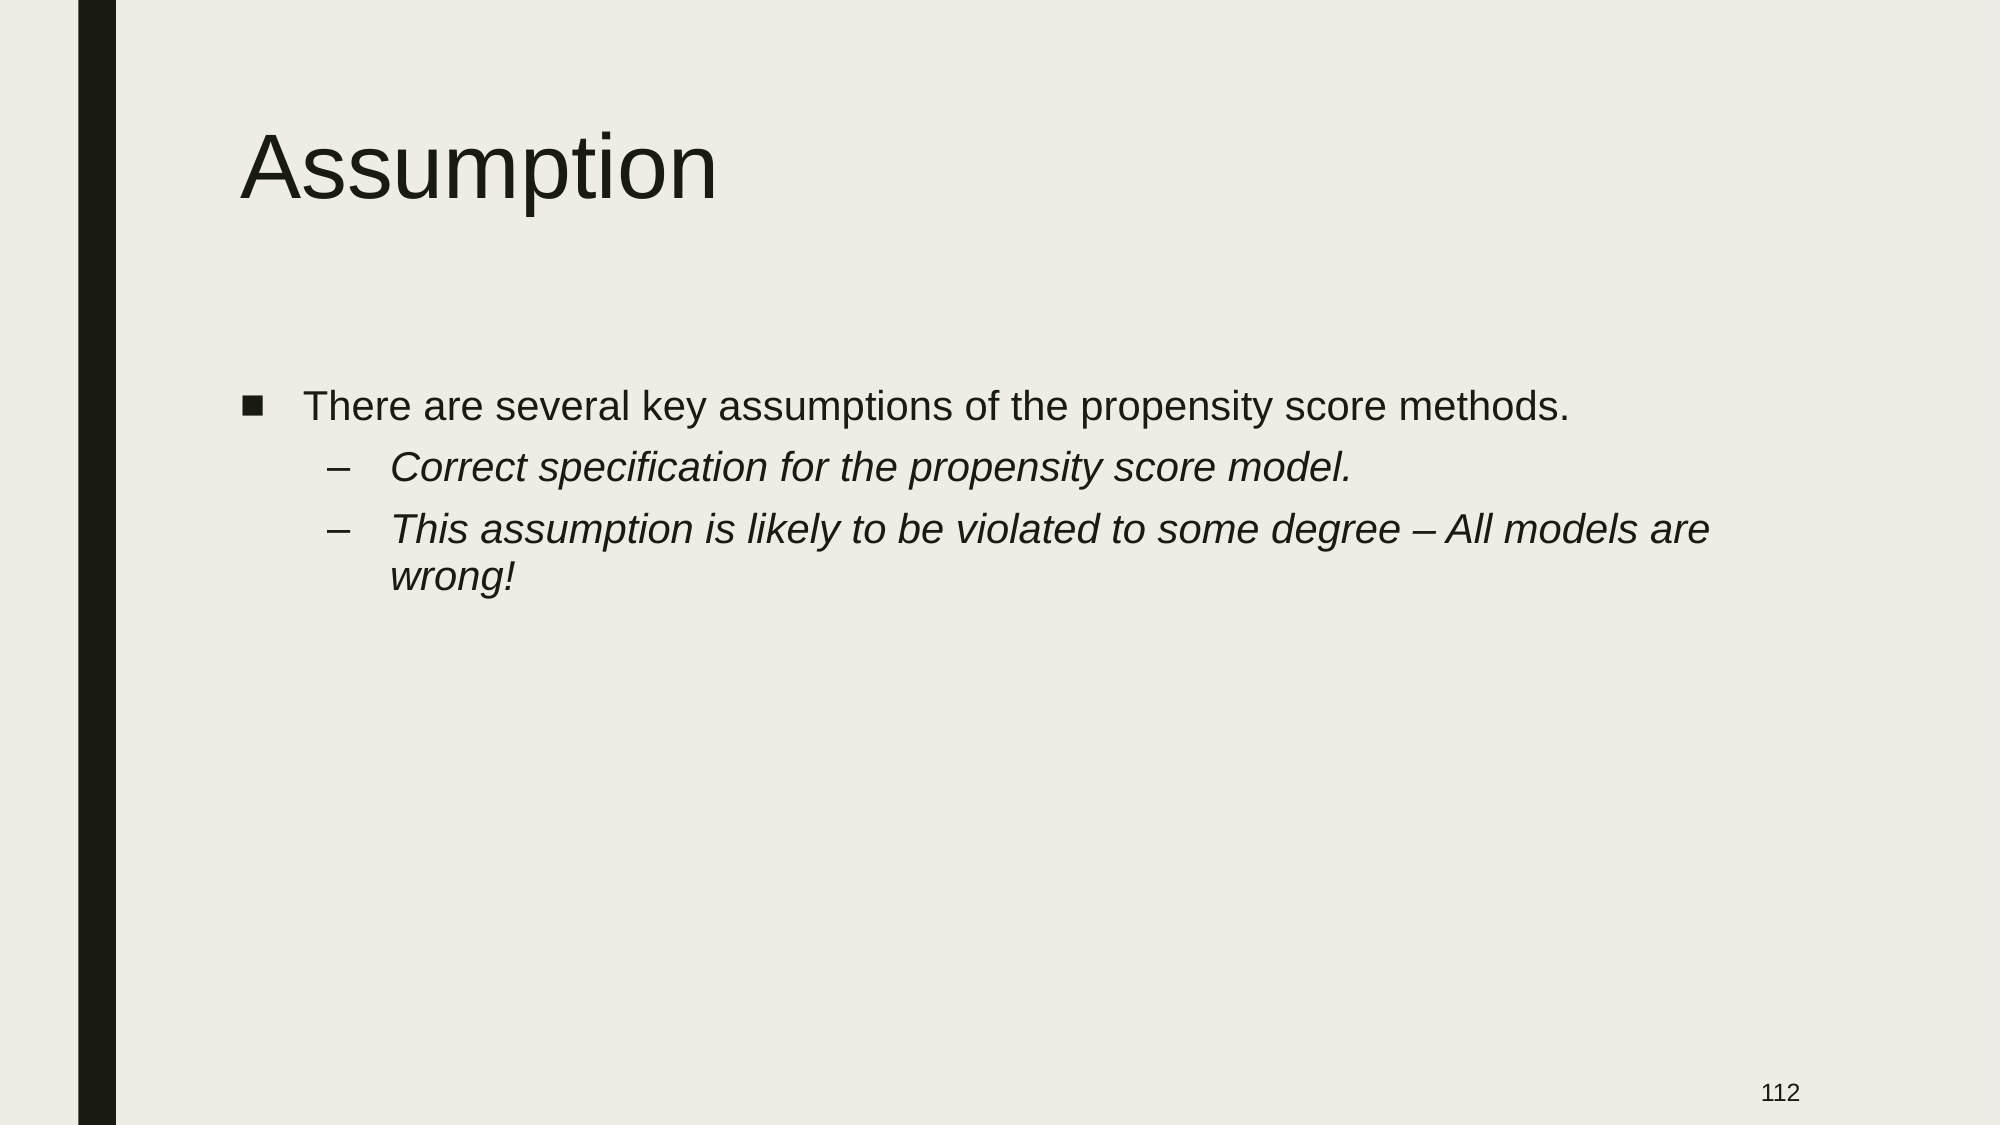

# Assumption
There are several key assumptions of the propensity score methods.
Correct specification for the propensity score model.
This assumption is likely to be violated to some degree – All models are wrong!
112